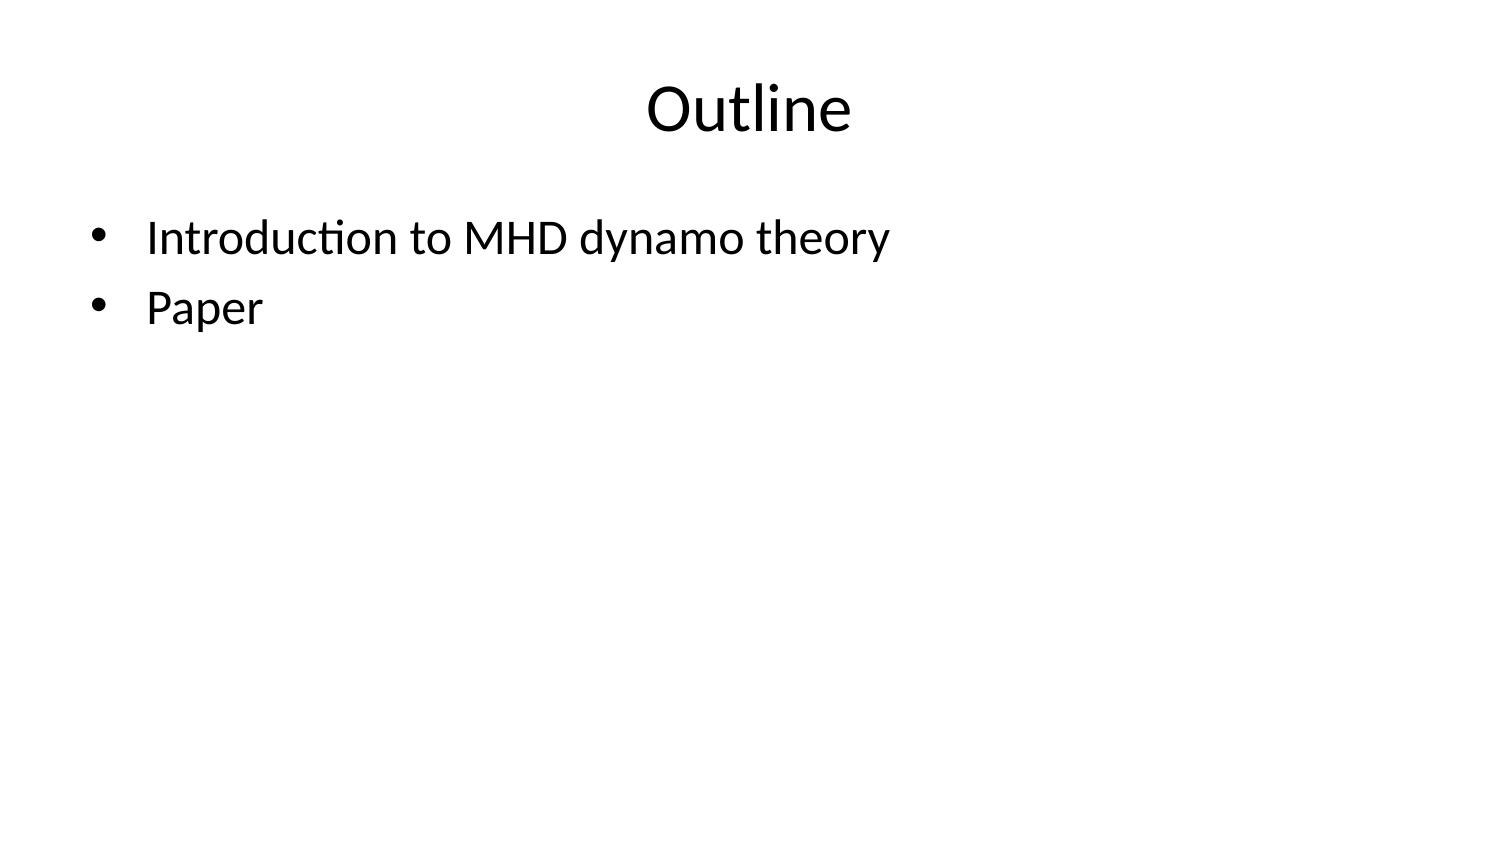

# Outline
Introduction to MHD dynamo theory
Paper